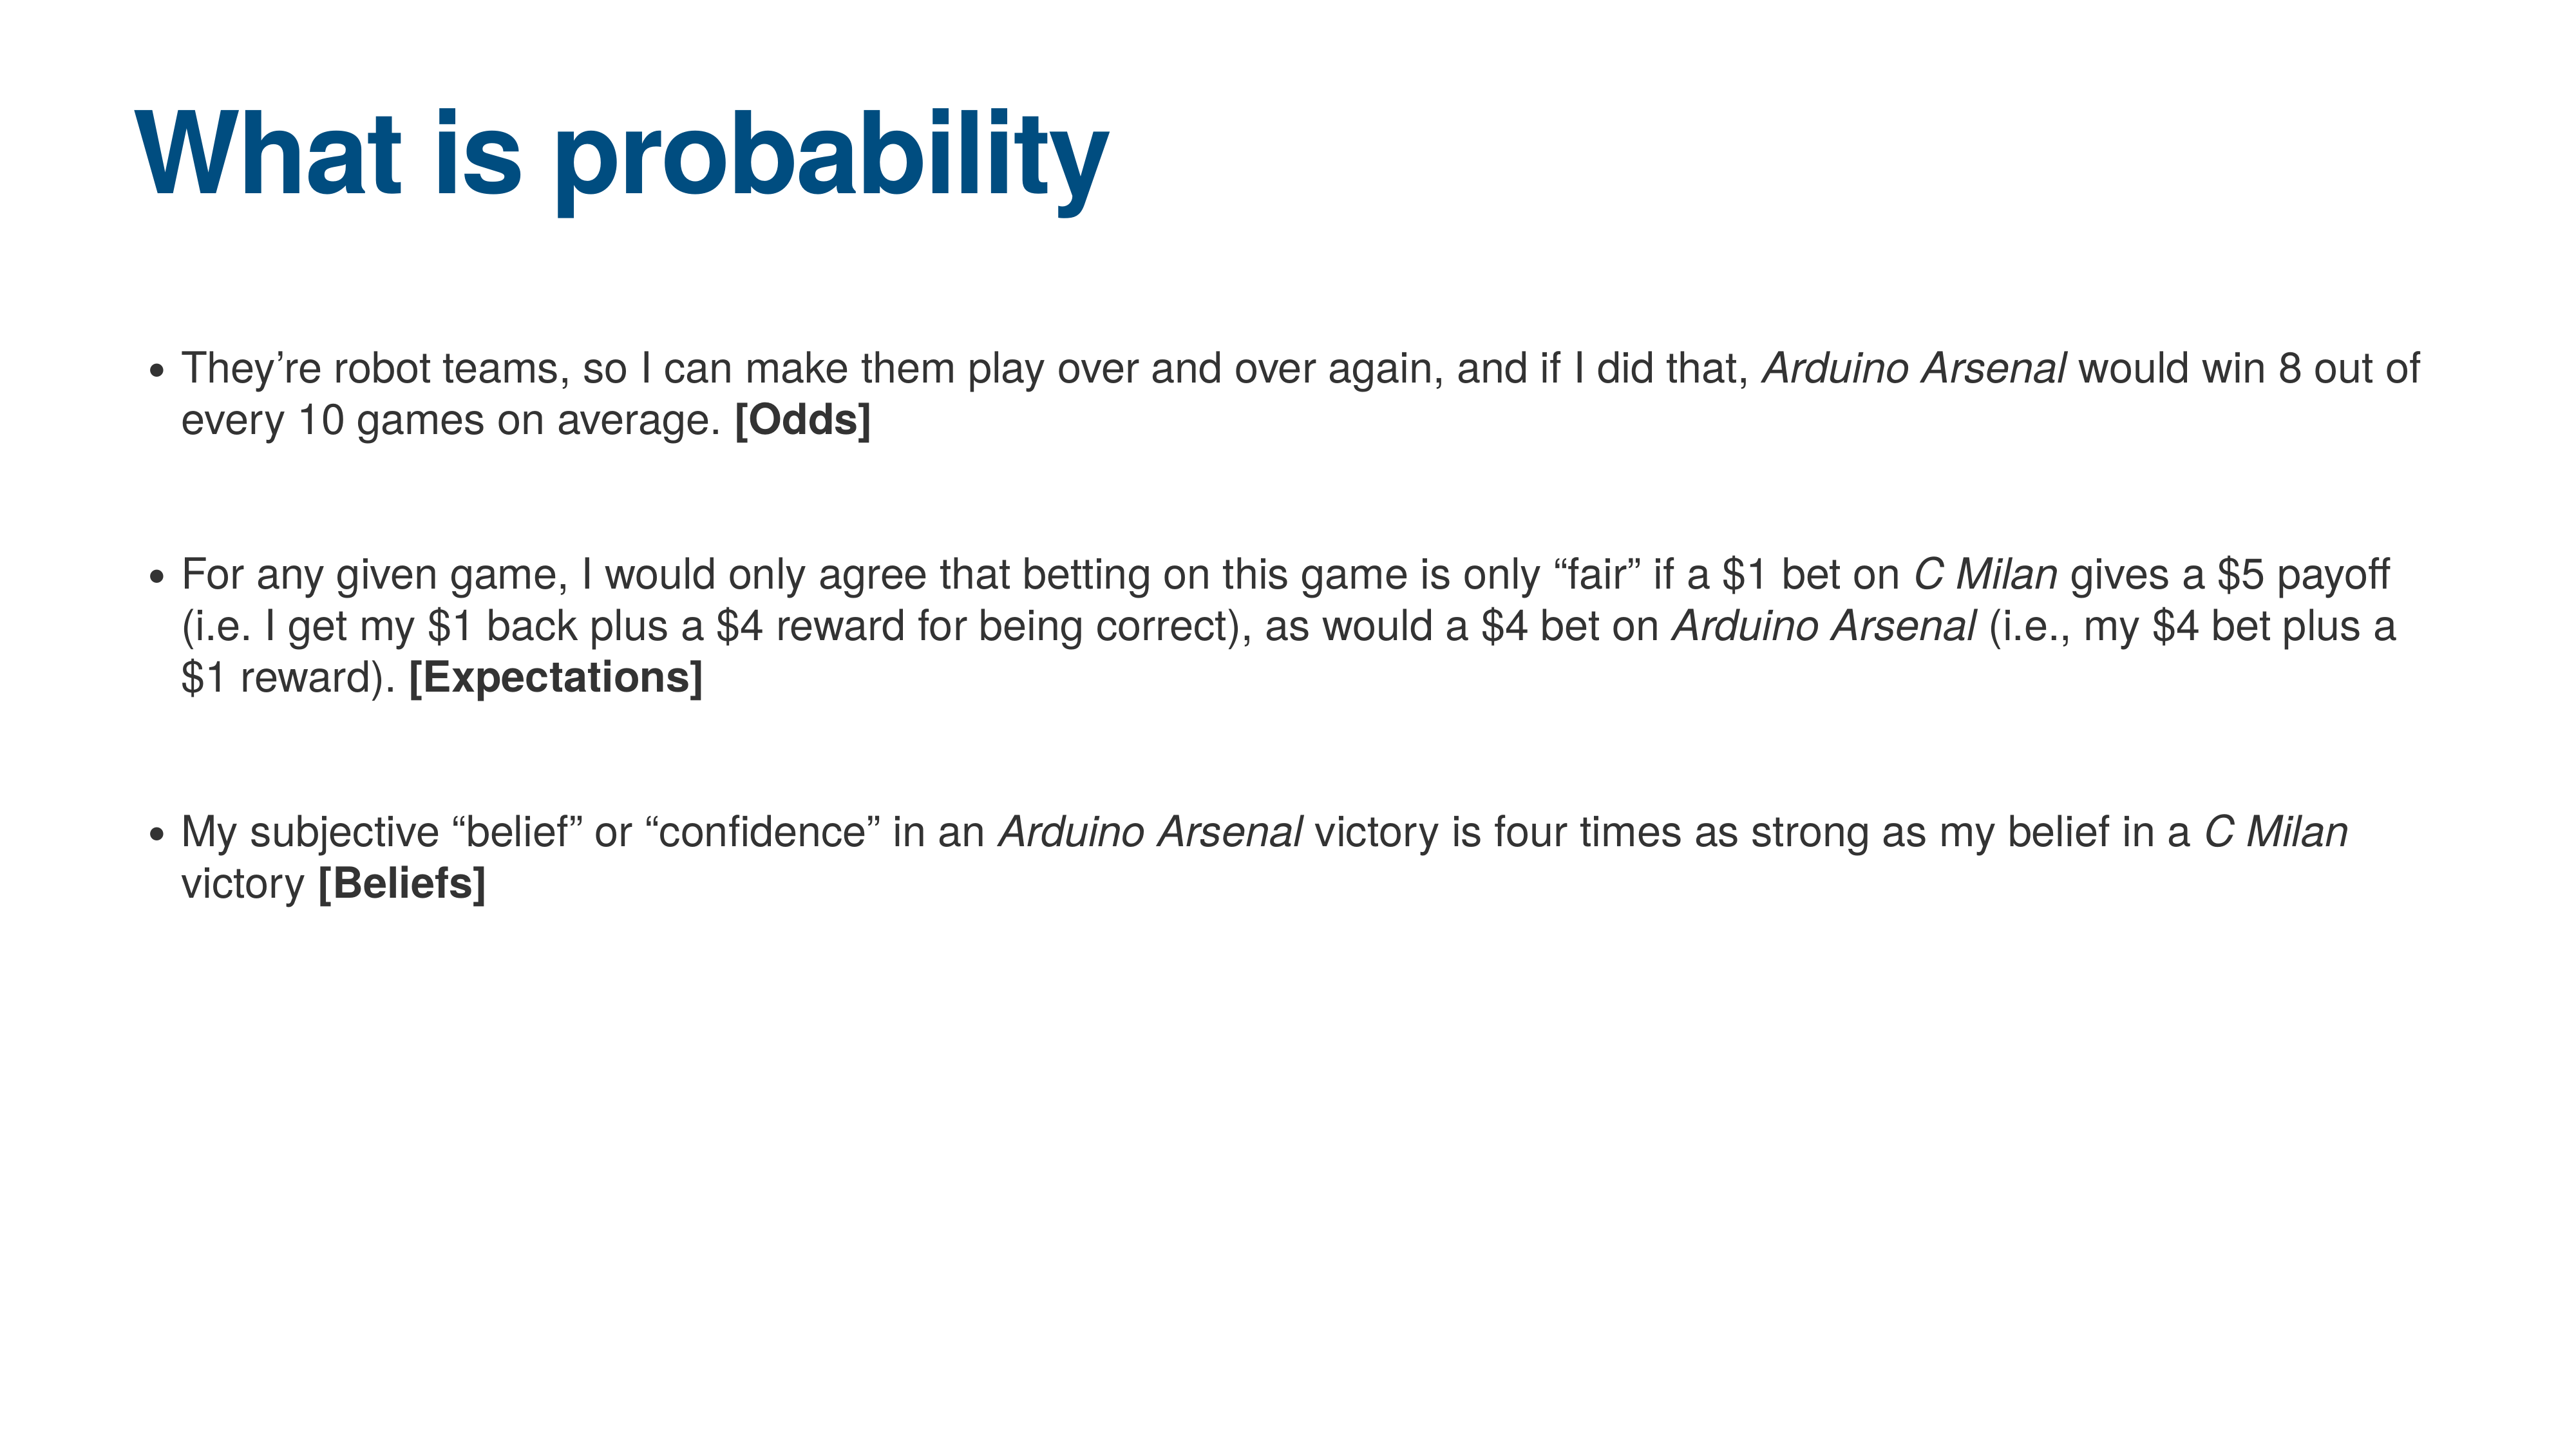

# What is probability
They’re robot teams, so I can make them play over and over again, and if I did that, Arduino Arsenal would win 8 out of every 10 games on average. [Odds]

For any given game, I would only agree that betting on this game is only “fair” if a $1 bet on C Milan gives a $5 payoff (i.e. I get my $1 back plus a $4 reward for being correct), as would a $4 bet on Arduino Arsenal (i.e., my $4 bet plus a $1 reward). [Expectations]

My subjective “belief” or “confidence” in an Arduino Arsenal victory is four times as strong as my belief in a C Milan victory [Beliefs]